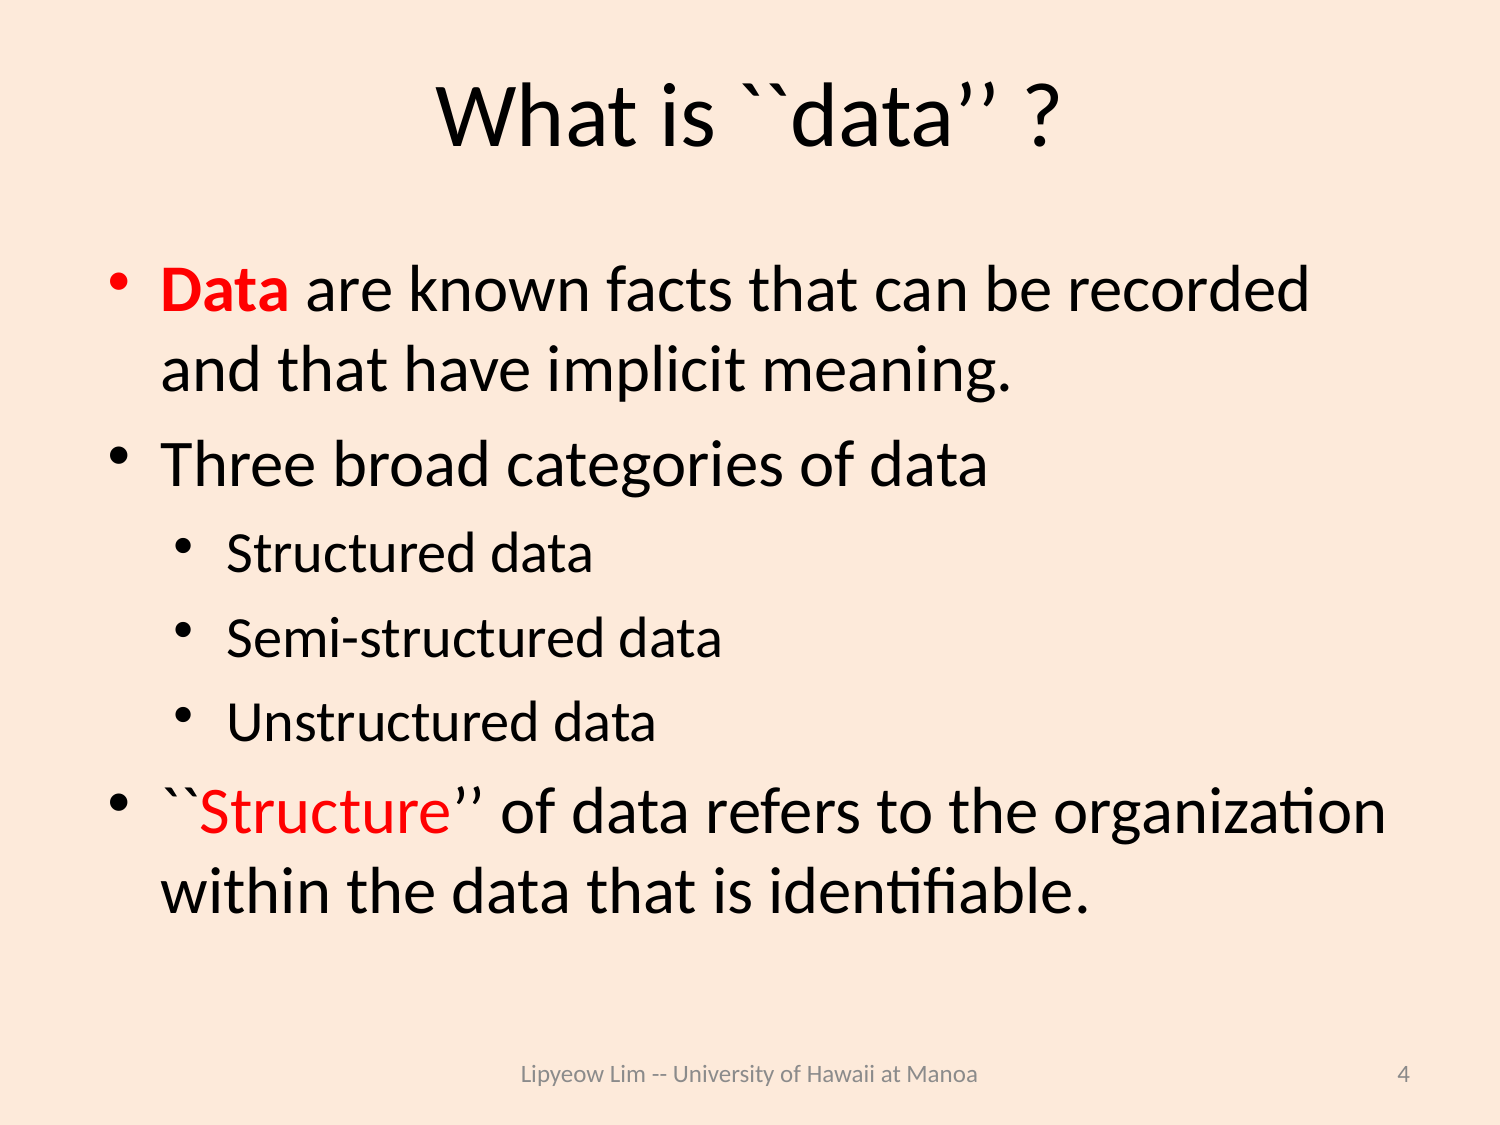

# What is ``data’’ ?
Data are known facts that can be recorded and that have implicit meaning.
Three broad categories of data
Structured data
Semi-structured data
Unstructured data
``Structure’’ of data refers to the organization within the data that is identifiable.

Lipyeow Lim -- University of Hawaii at Manoa
4